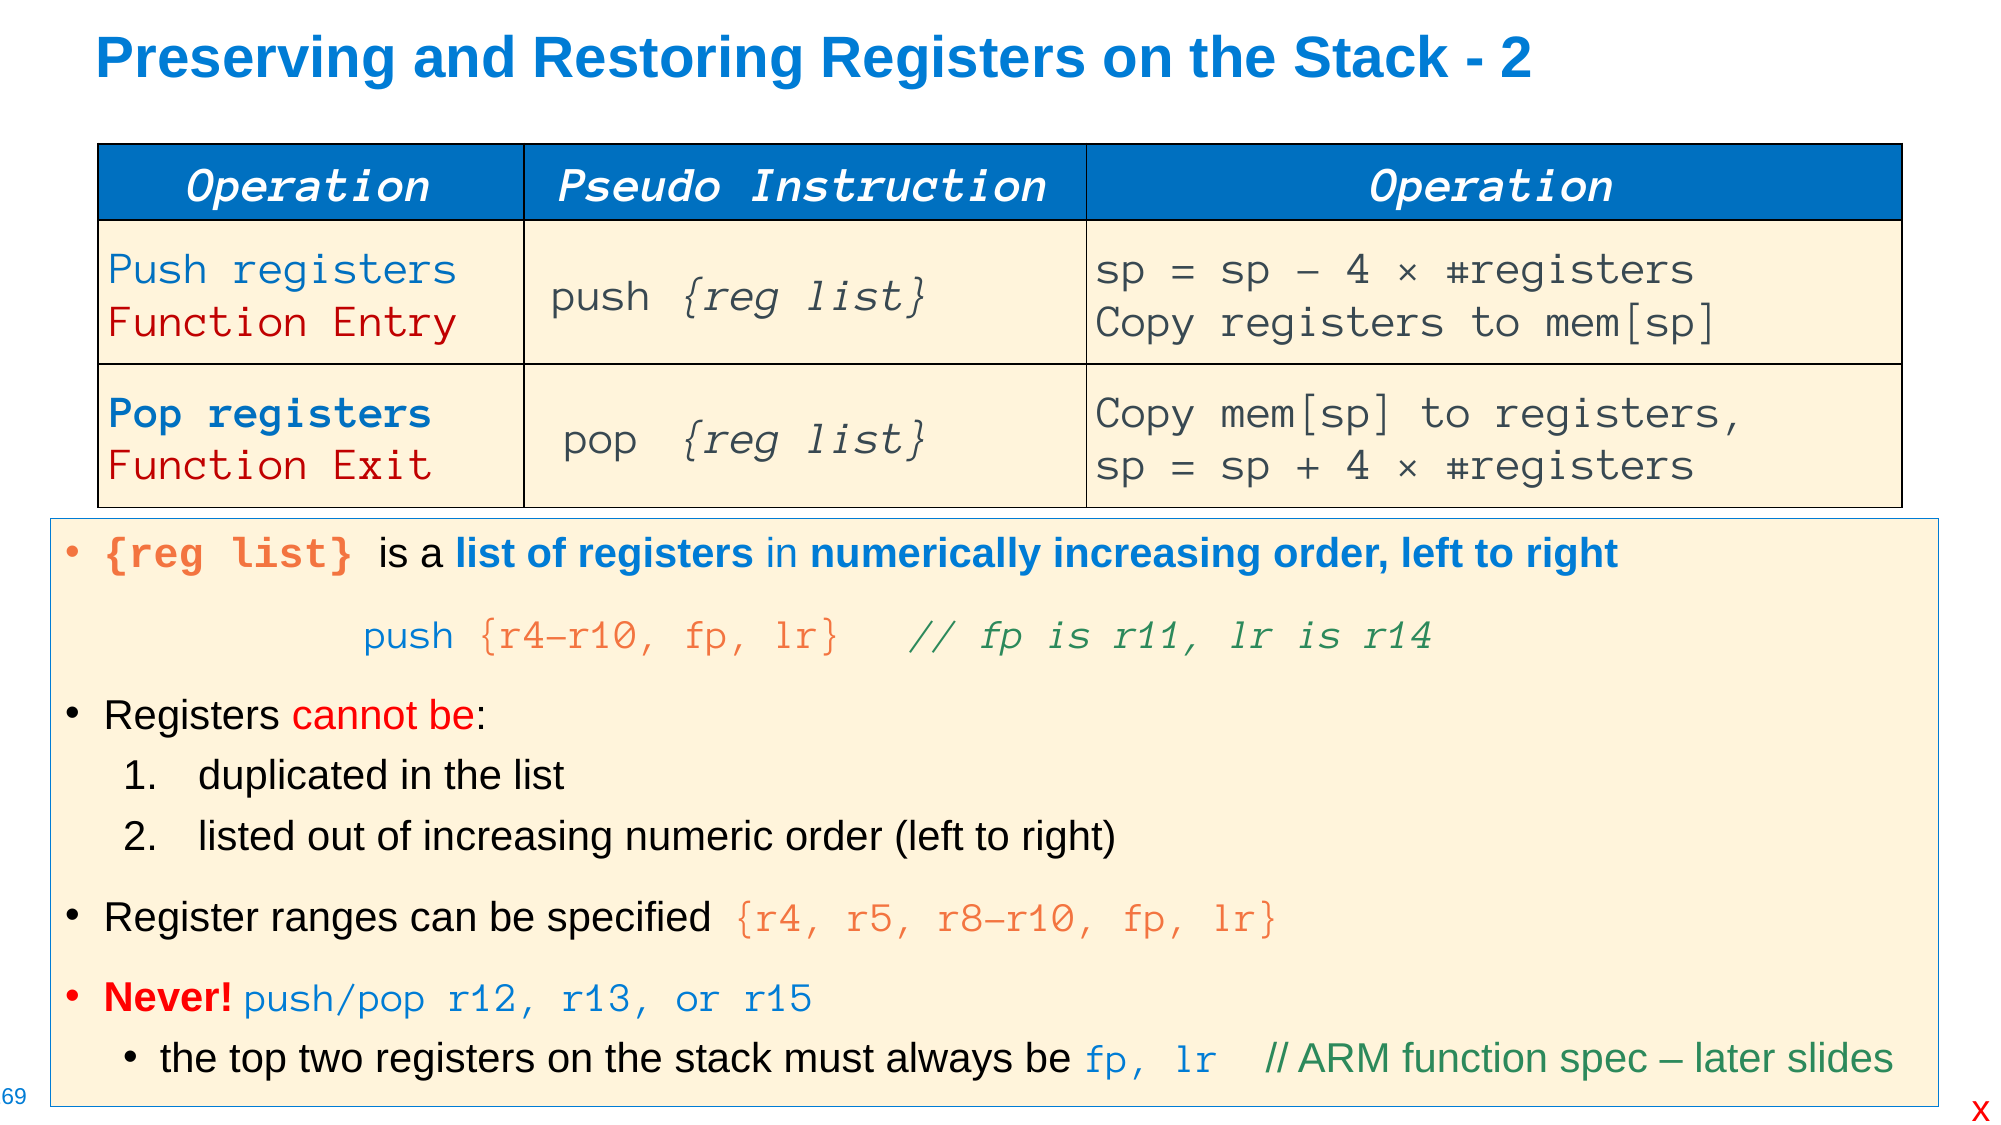

# Preserving and Restoring Registers on the Stack - 2
| Operation | Pseudo Instruction |  | Operation |
| --- | --- | --- | --- |
| Push registers Function Entry | push | {reg list} | sp = sp – 4 × #registers Copy registers to mem[sp] |
| Pop registers Function Exit | pop | {reg list} | Copy mem[sp] to registers, sp = sp + 4 × #registers |
{reg list} is a list of registers in numerically increasing order, left to right
		push {r4-r10, fp, lr}   // fp is r11, lr is r14
Registers cannot be:
duplicated in the list
listed out of increasing numeric order (left to right)
Register ranges can be specified {r4, r5, r8-r10, fp, lr}
Never! push/pop r12, r13, or r15
the top two registers on the stack must always be fp, lr  // ARM function spec – later slides
x